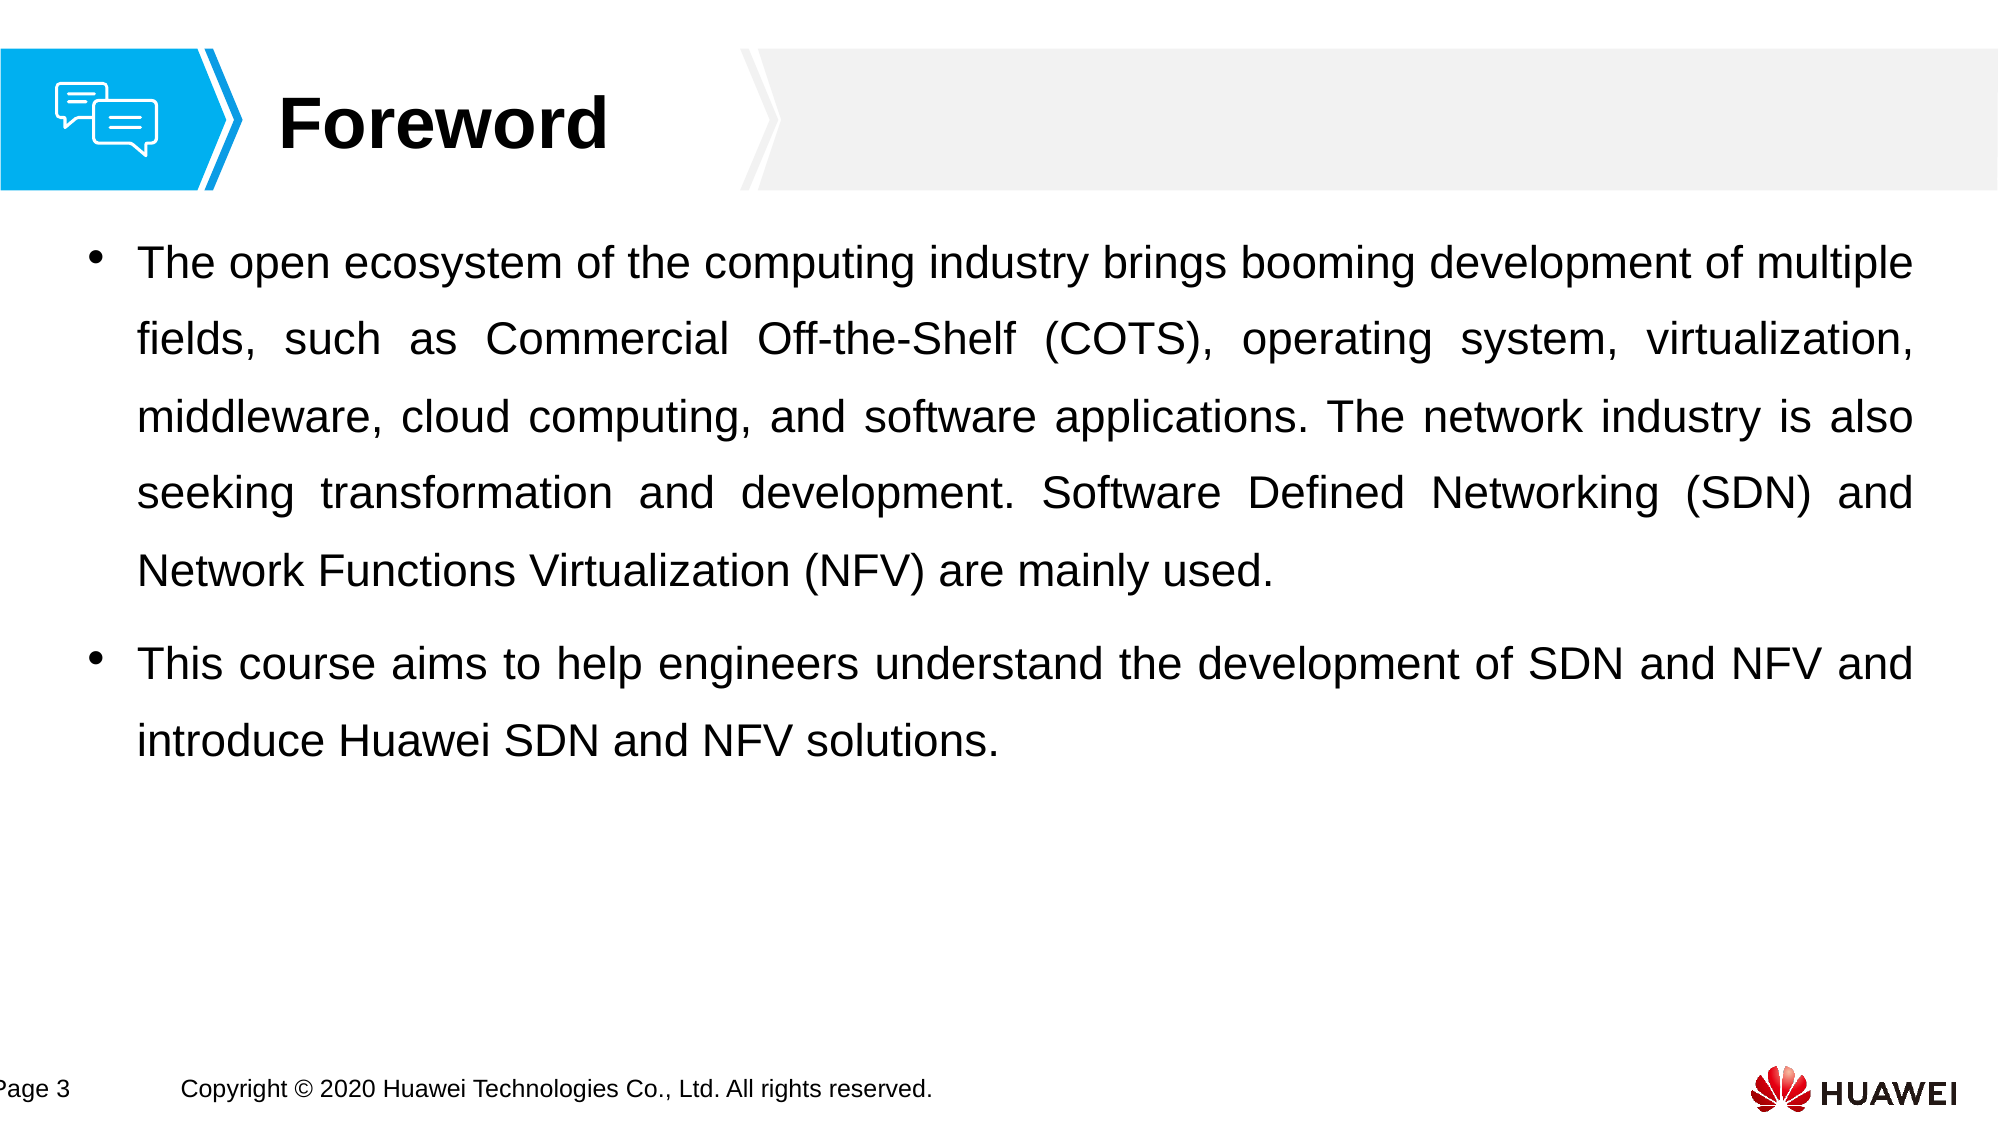

The open ecosystem of the computing industry brings booming development of multiple fields, such as Commercial Off-the-Shelf (COTS), operating system, virtualization, middleware, cloud computing, and software applications. The network industry is also seeking transformation and development. Software Defined Networking (SDN) and Network Functions Virtualization (NFV) are mainly used.
This course aims to help engineers understand the development of SDN and NFV and introduce Huawei SDN and NFV solutions.